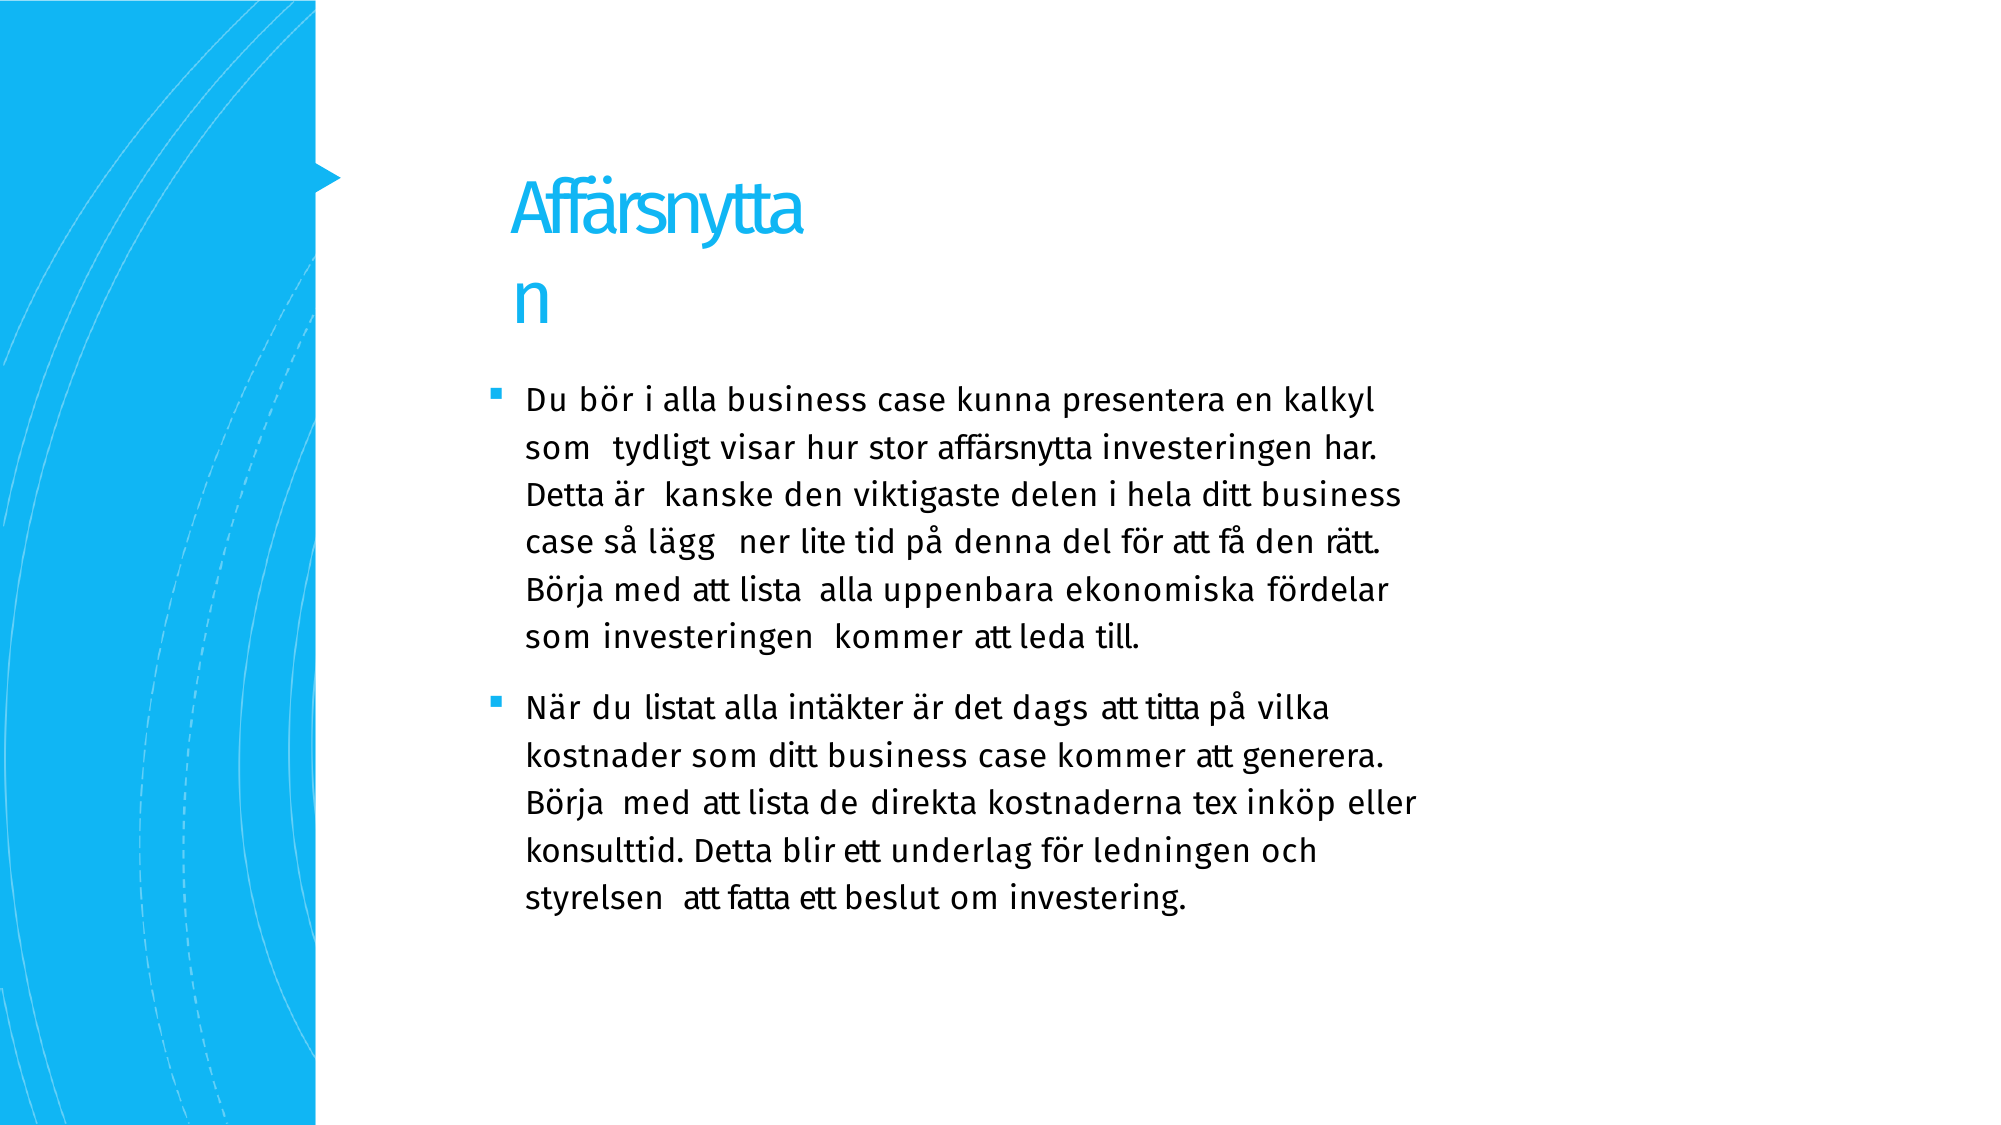

# Affärsnyttan
Du bör i alla business case kunna presentera en kalkyl som  tydligt visar hur stor affärsnytta investeringen har. Detta är  kanske den viktigaste delen i hela ditt business case så lägg  ner lite tid på denna del för att få den rätt. Börja med att lista  alla uppenbara ekonomiska fördelar som investeringen  kommer att leda till.
När du listat alla intäkter är det dags att titta på vilka  kostnader som ditt business case kommer att generera. Börja  med att lista de direkta kostnaderna tex inköp eller  konsulttid. Detta blir ett underlag för ledningen och styrelsen  att fatta ett beslut om investering.